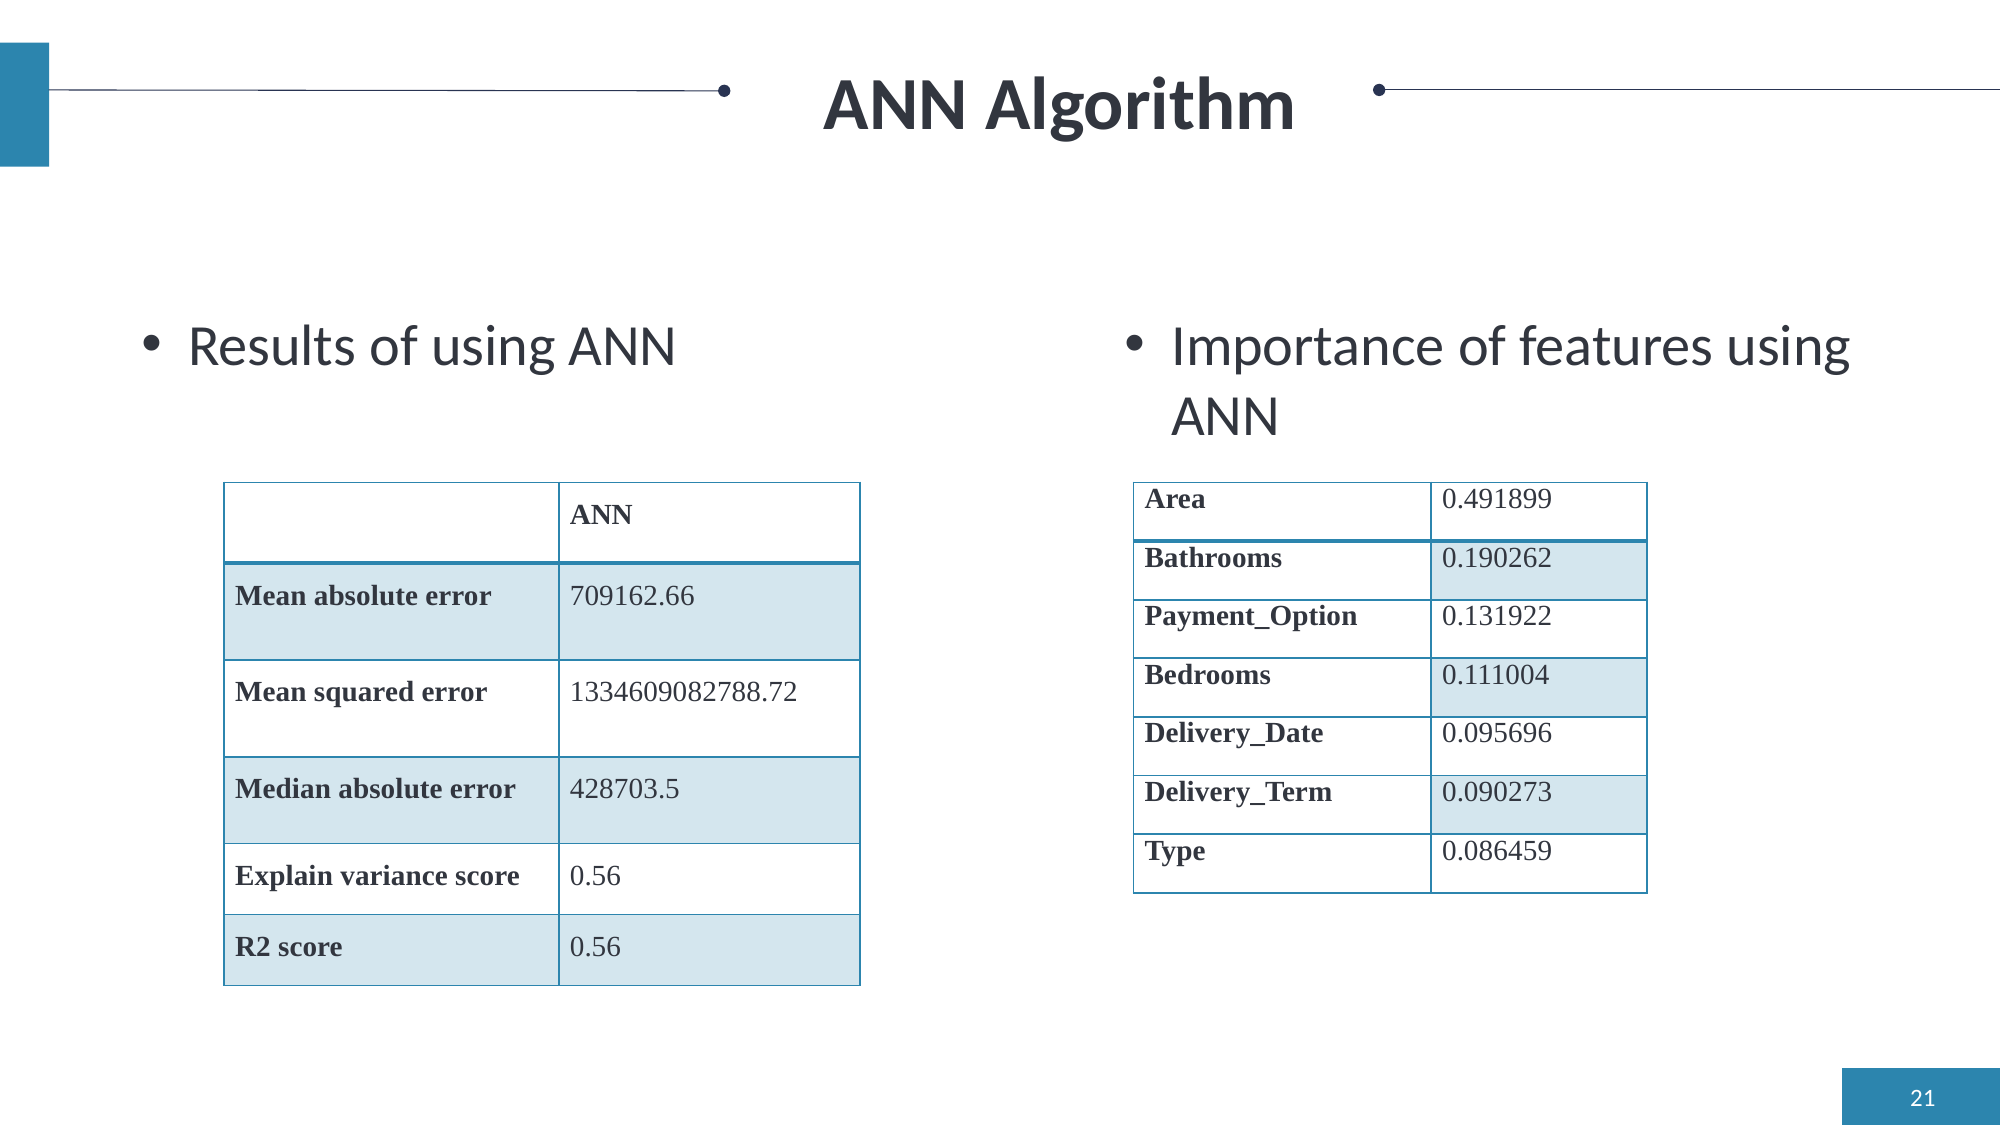

# ANN Algorithm
Results of using ANN
Importance of features using ANN
|  | ANN |
| --- | --- |
| Mean absolute error | 709162.66 |
| Mean squared error | 1334609082788.72 |
| Median absolute error | 428703.5 |
| Explain variance score | 0.56 |
| R2 score | 0.56 |
| Area | 0.491899 |
| --- | --- |
| Bathrooms | 0.190262 |
| Payment\_Option | 0.131922 |
| Bedrooms | 0.111004 |
| Delivery\_Date | 0.095696 |
| Delivery\_Term | 0.090273 |
| Type | 0.086459 |
21